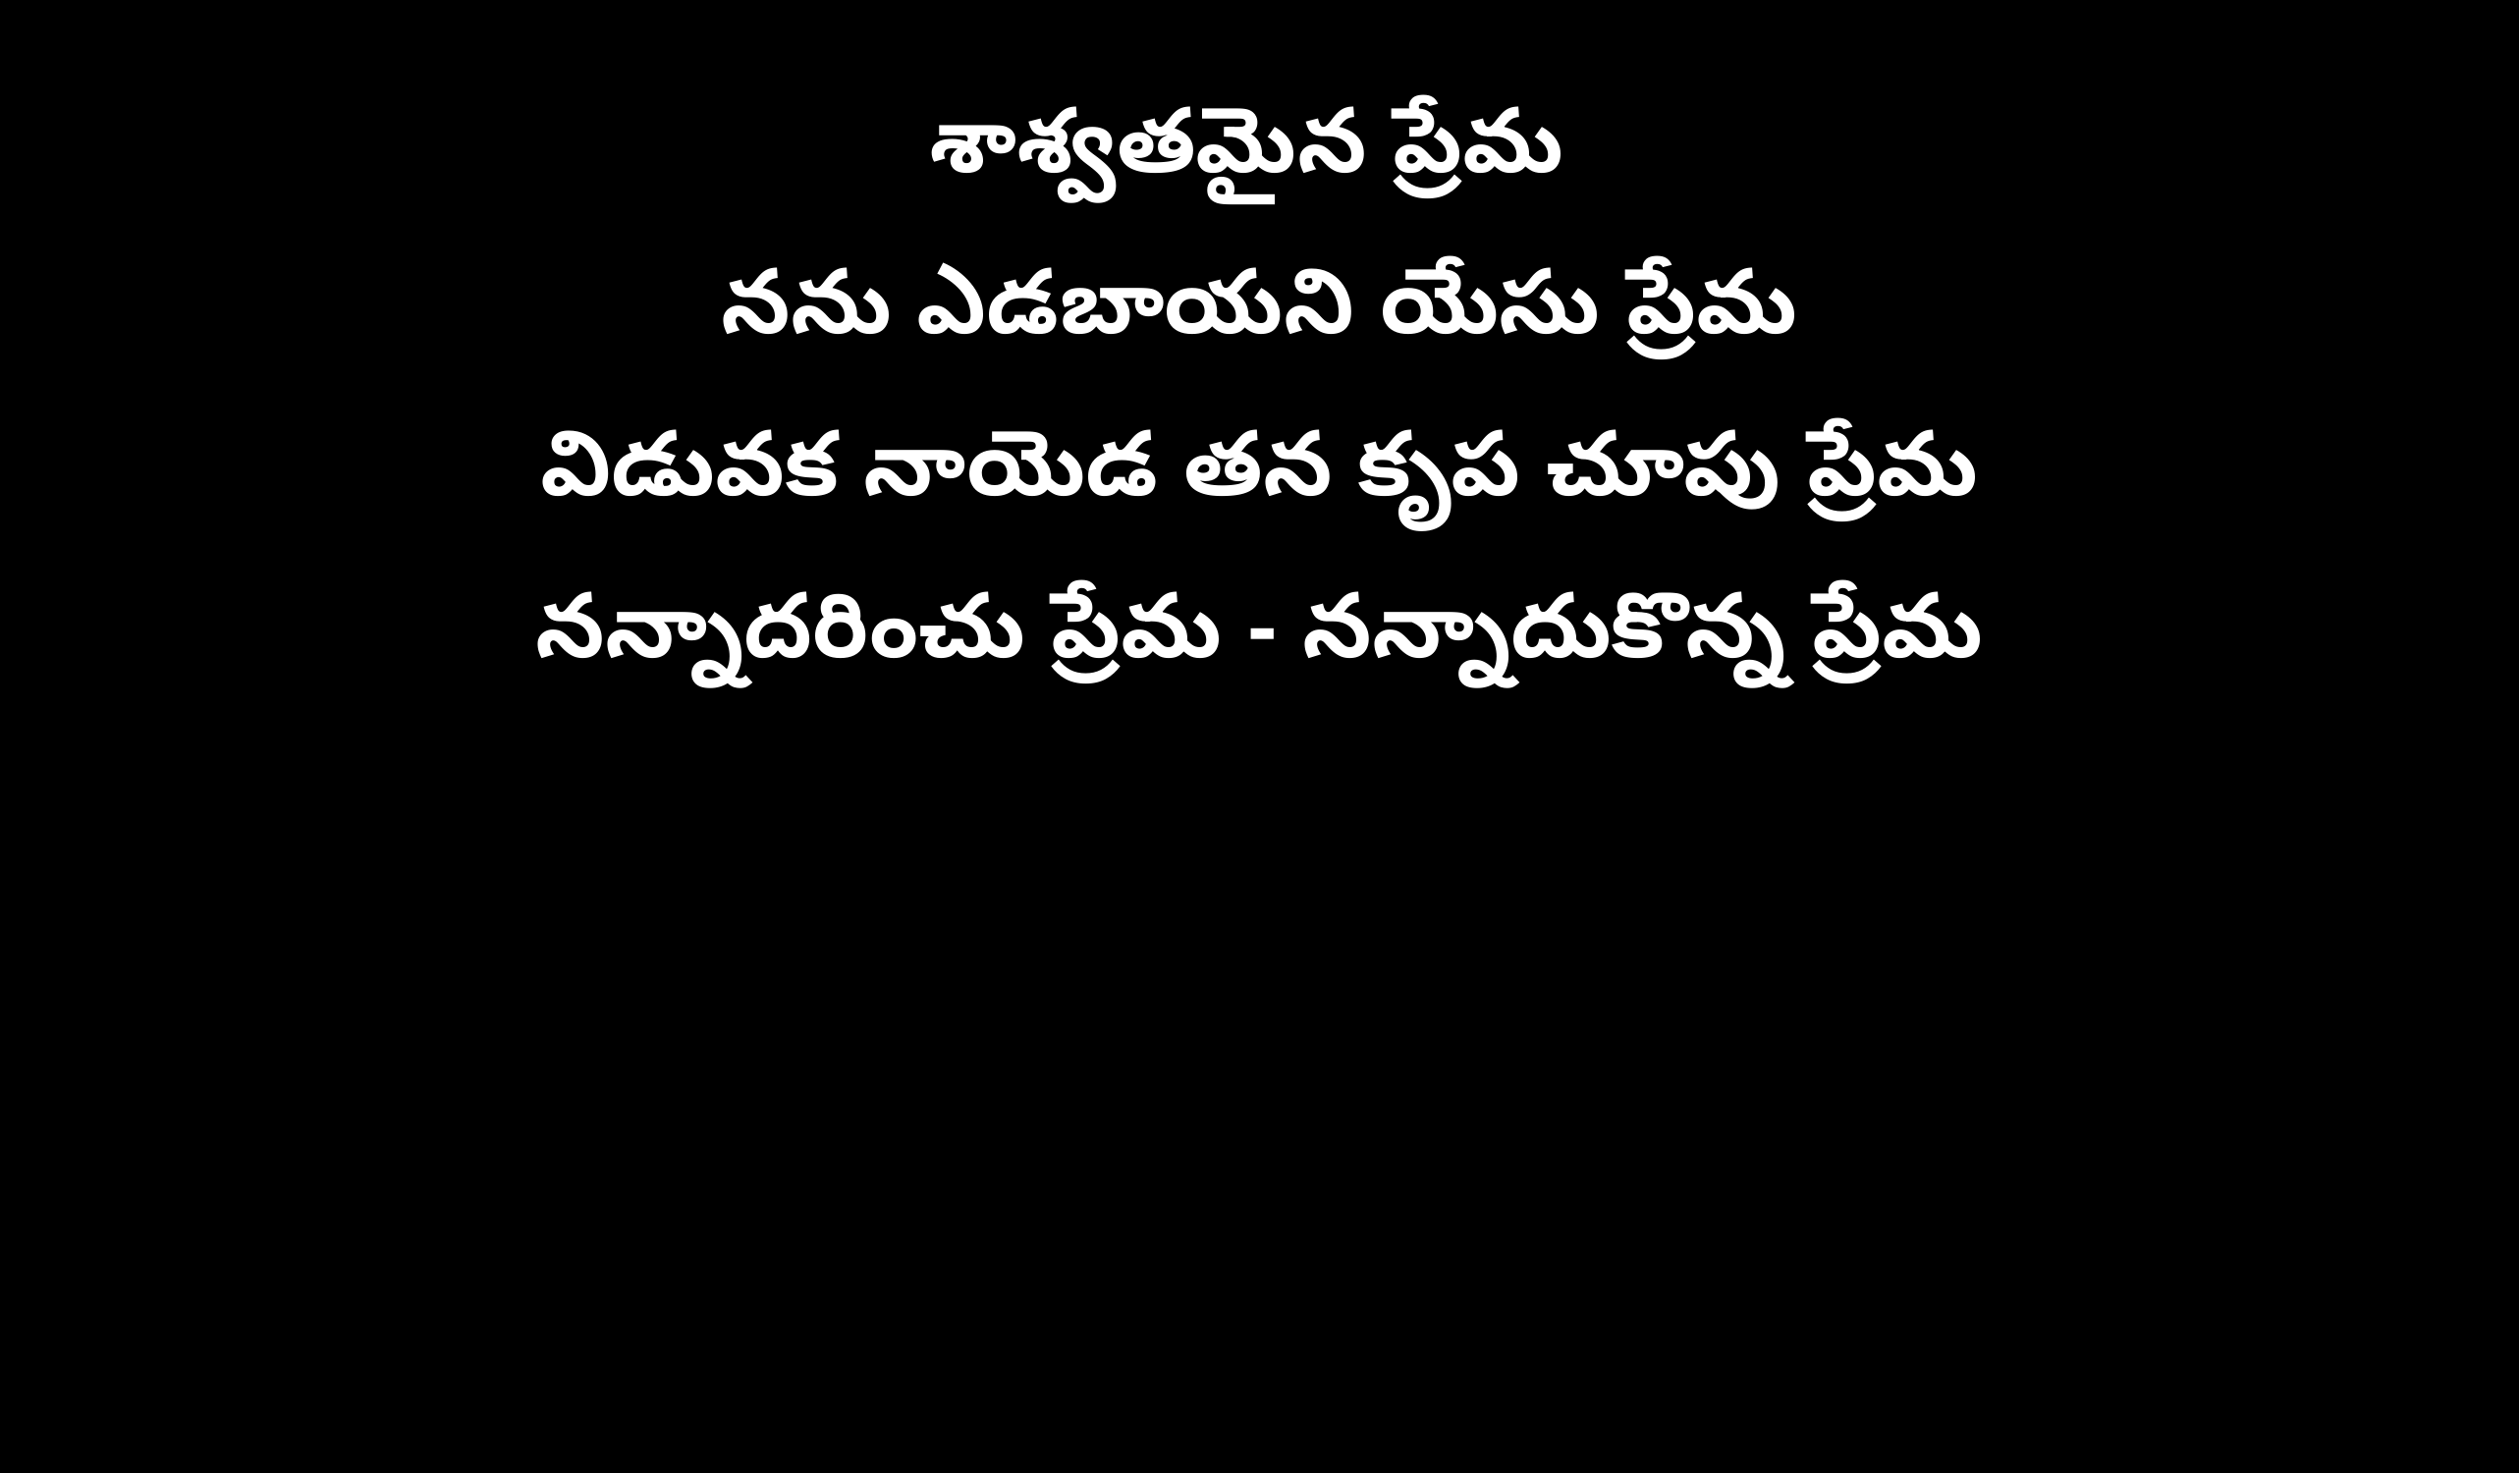

శాశ్వతమైన ప్రేమ
నను ఎడబాయని యేసు ప్రేమ
విడువక నాయెడ తన కృప చూపు ప్రేమ
నన్నాదరించు ప్రేమ - నన్నాదుకొన్న ప్రేమ